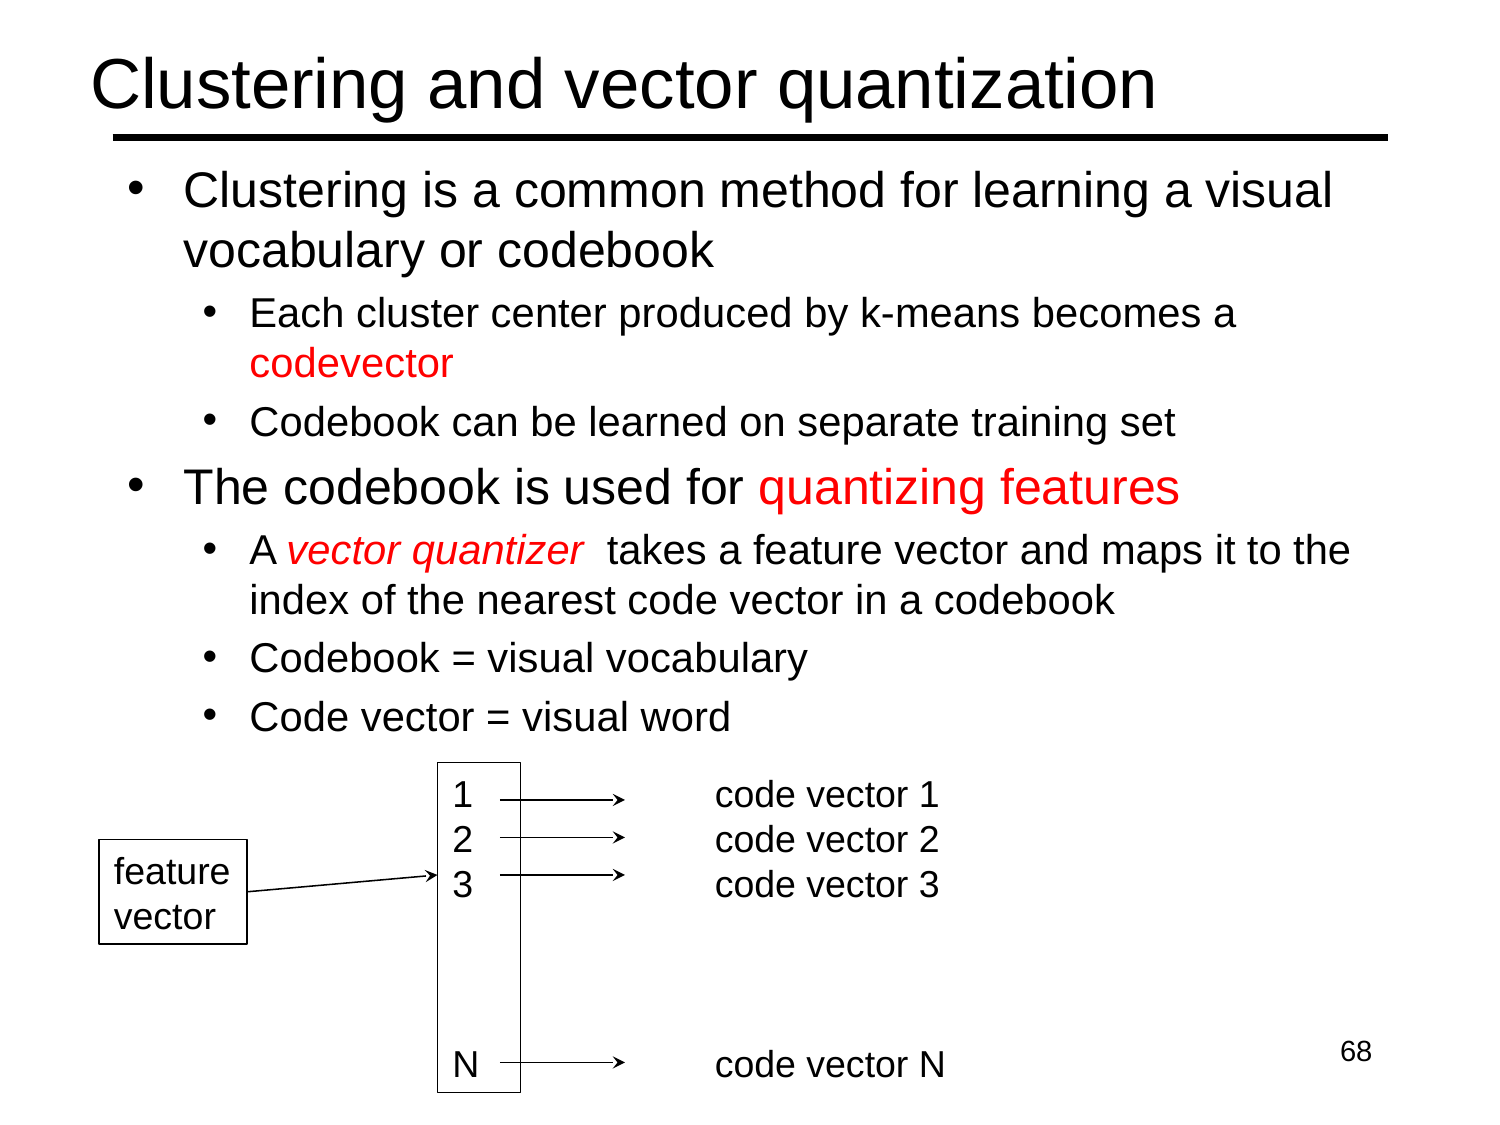

# Clustering and vector quantization
Clustering is a common method for learning a visual vocabulary or codebook
Each cluster center produced by k-means becomes a codevector
Codebook can be learned on separate training set
The codebook is used for quantizing features
A vector quantizer  takes a feature vector and maps it to the index of the nearest code vector in a codebook
Codebook = visual vocabulary
Code vector = visual word
1
2
3

N
code vector 1
code vector 2
code vector 3

code vector N
feature
vector
68